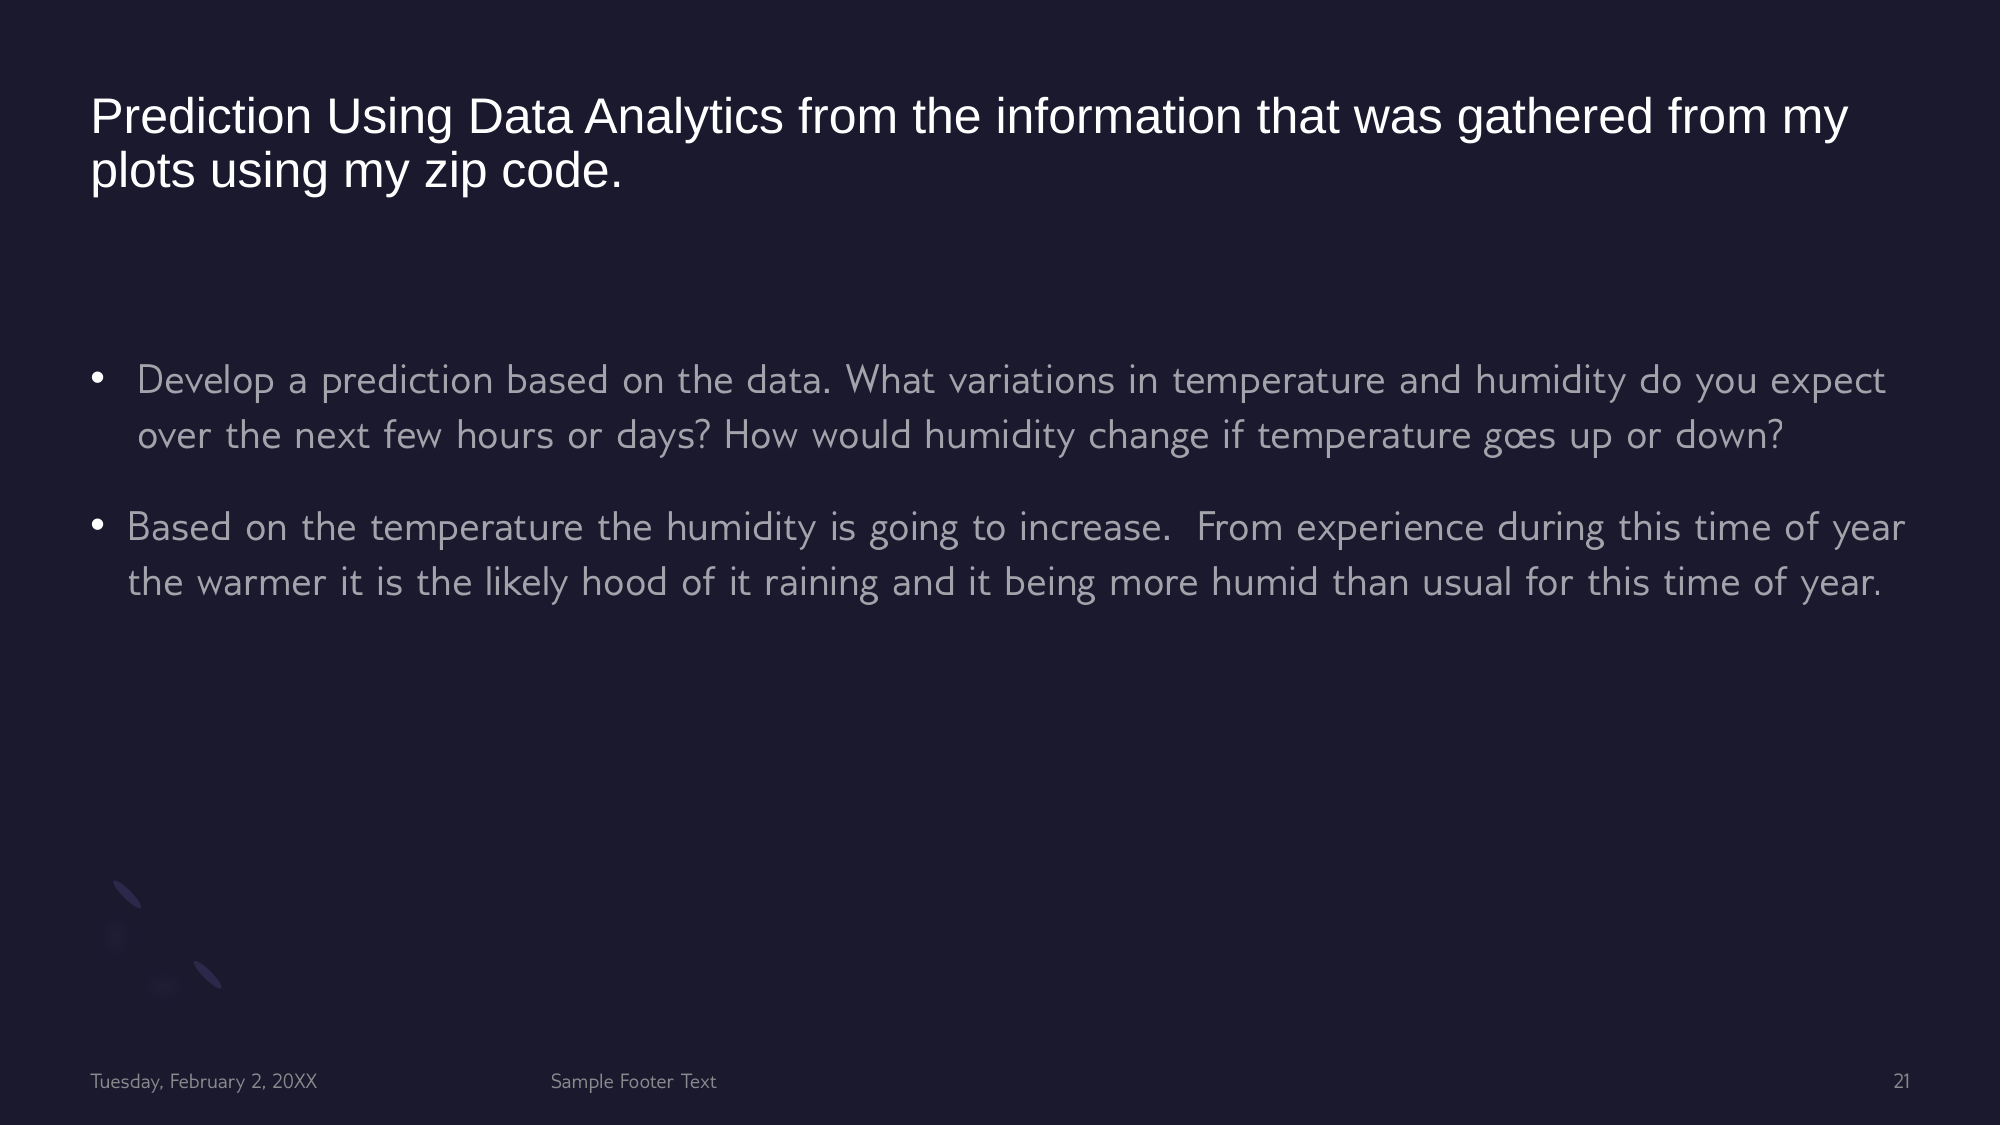

# Prediction Using Data Analytics from the information that was gathered from my plots using my zip code.
Develop a prediction based on the data. What variations in temperature and humidity do you expect over the next few hours or days? How would humidity change if temperature goes up or down?
Based on the temperature the humidity is going to increase.  From experience during this time of year the warmer it is the likely hood of it raining and it being more humid than usual for this time of year.

Tuesday, February 2, 20XX
Sample Footer Text
21